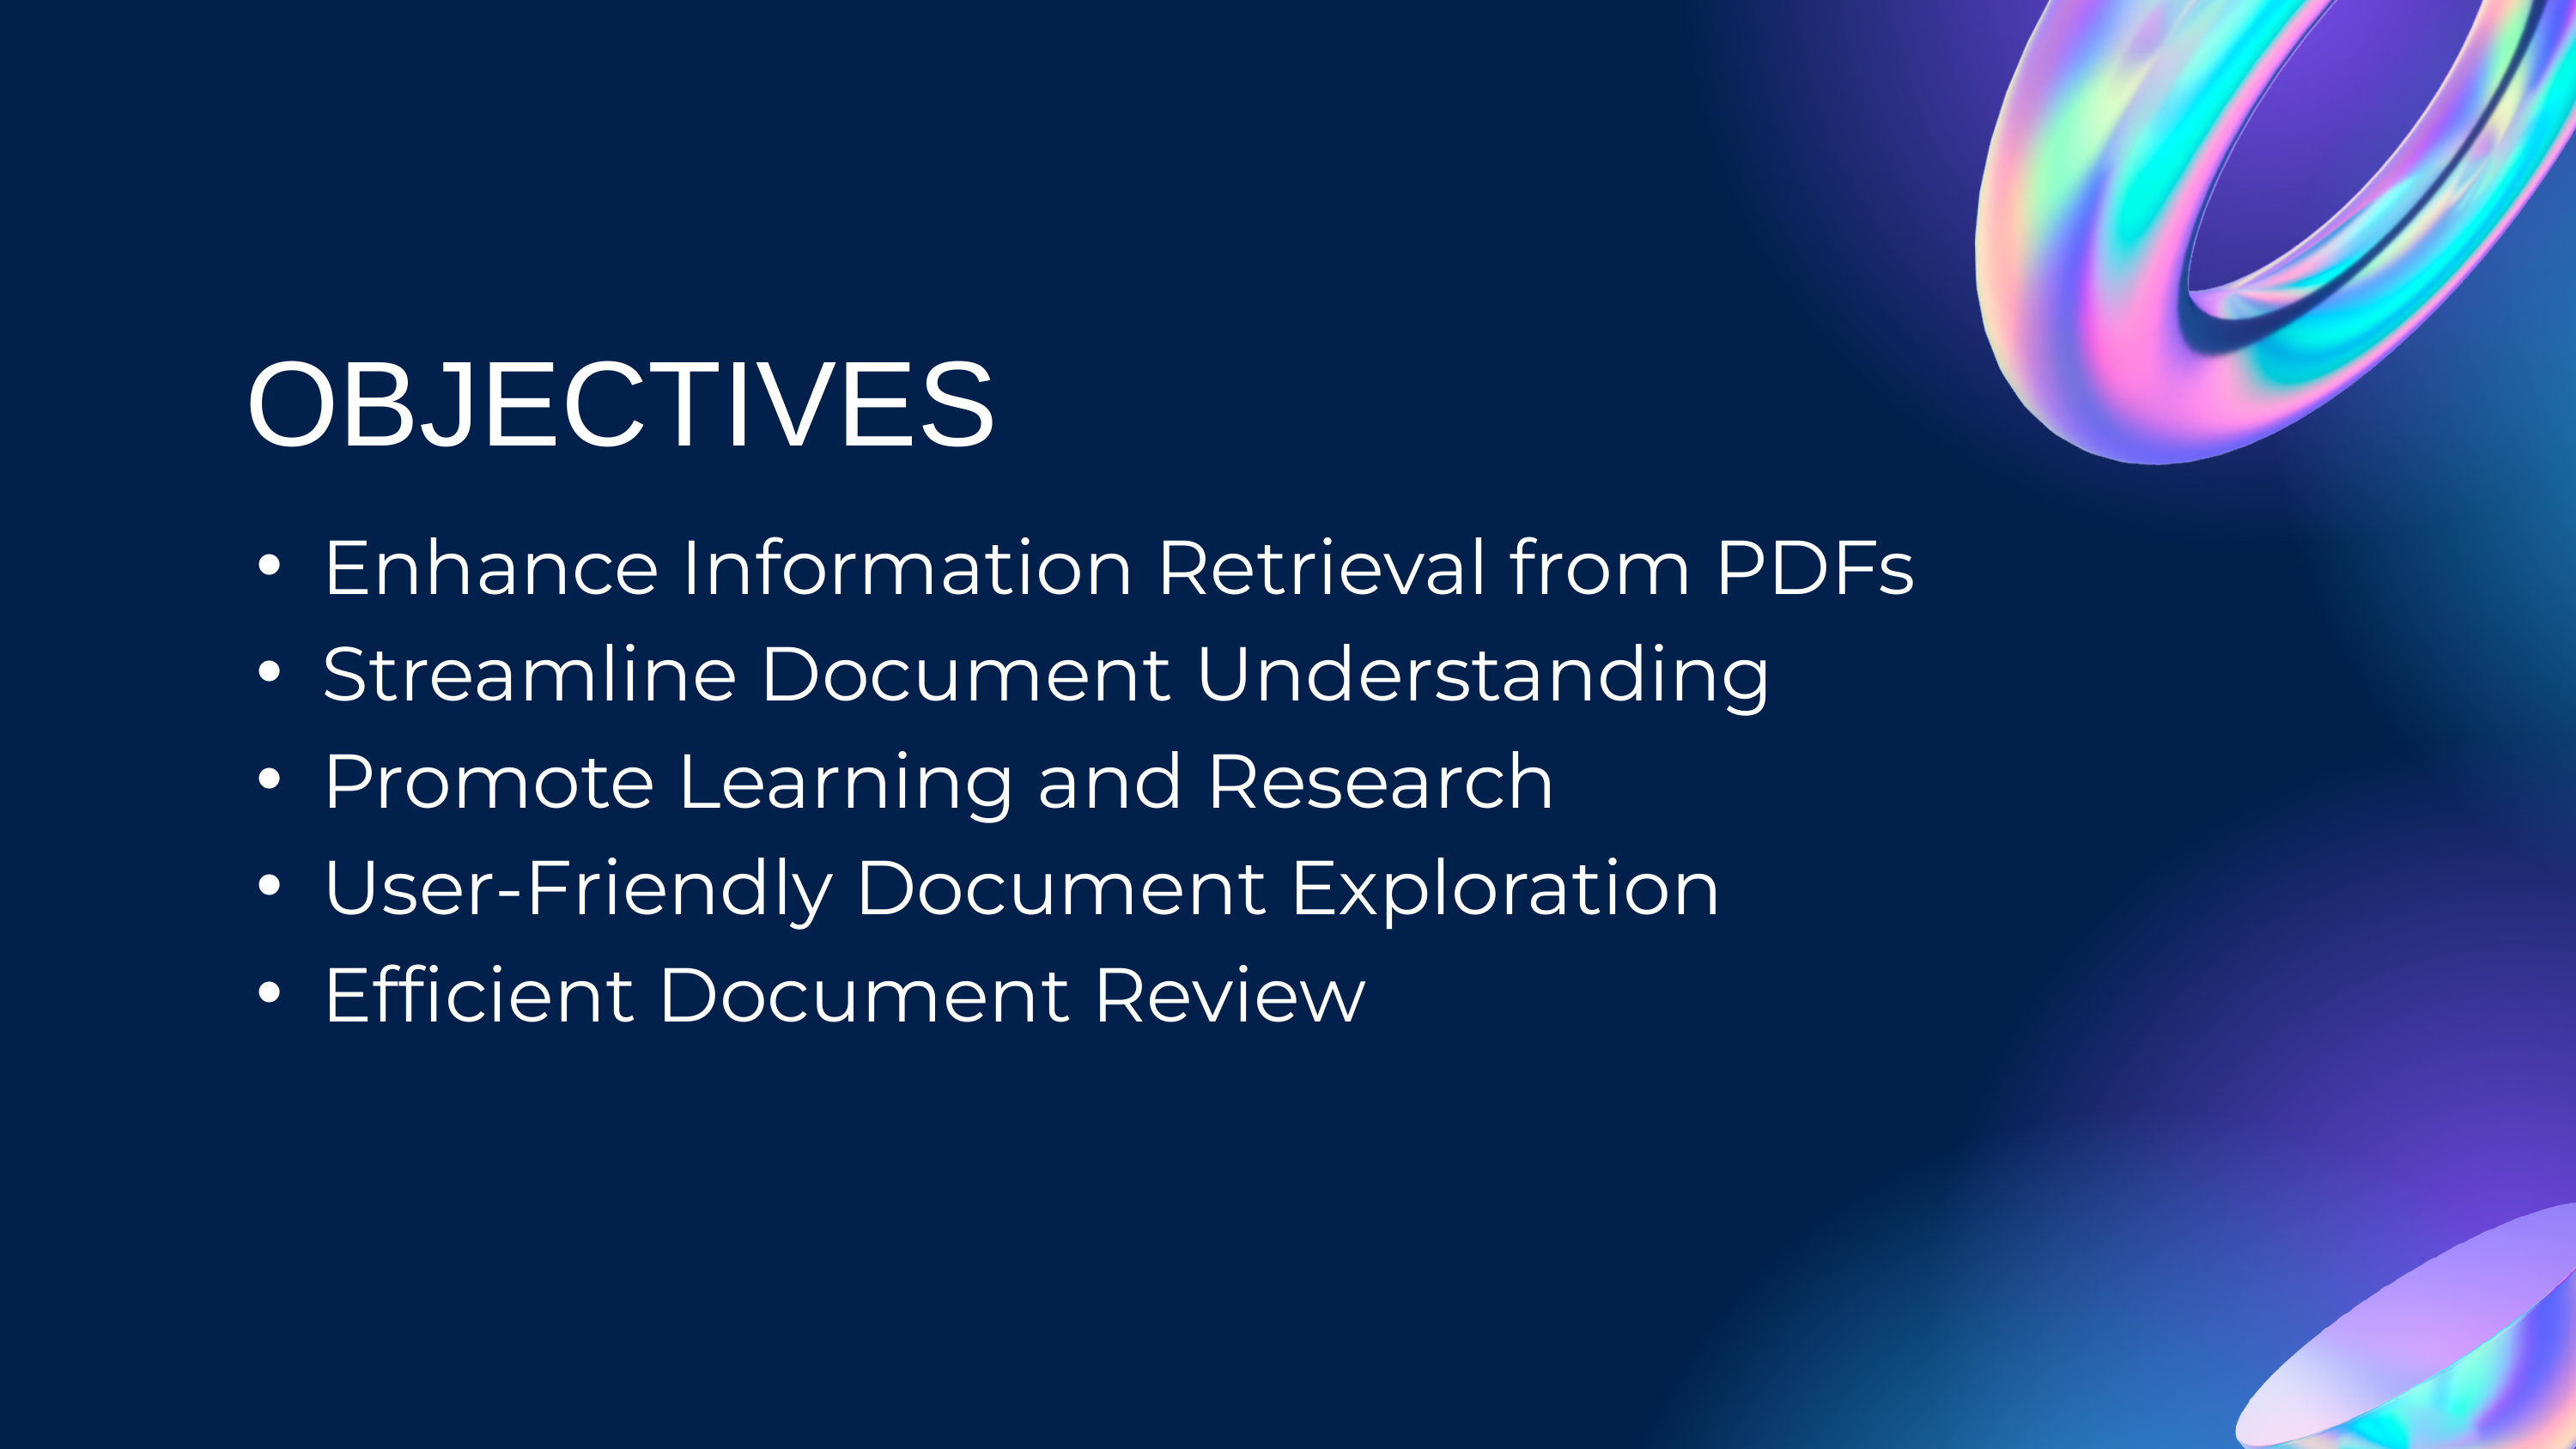

OBJECTIVES
Enhance Information Retrieval from PDFs
Streamline Document Understanding
Promote Learning and Research
User-Friendly Document Exploration
Efficient Document Review